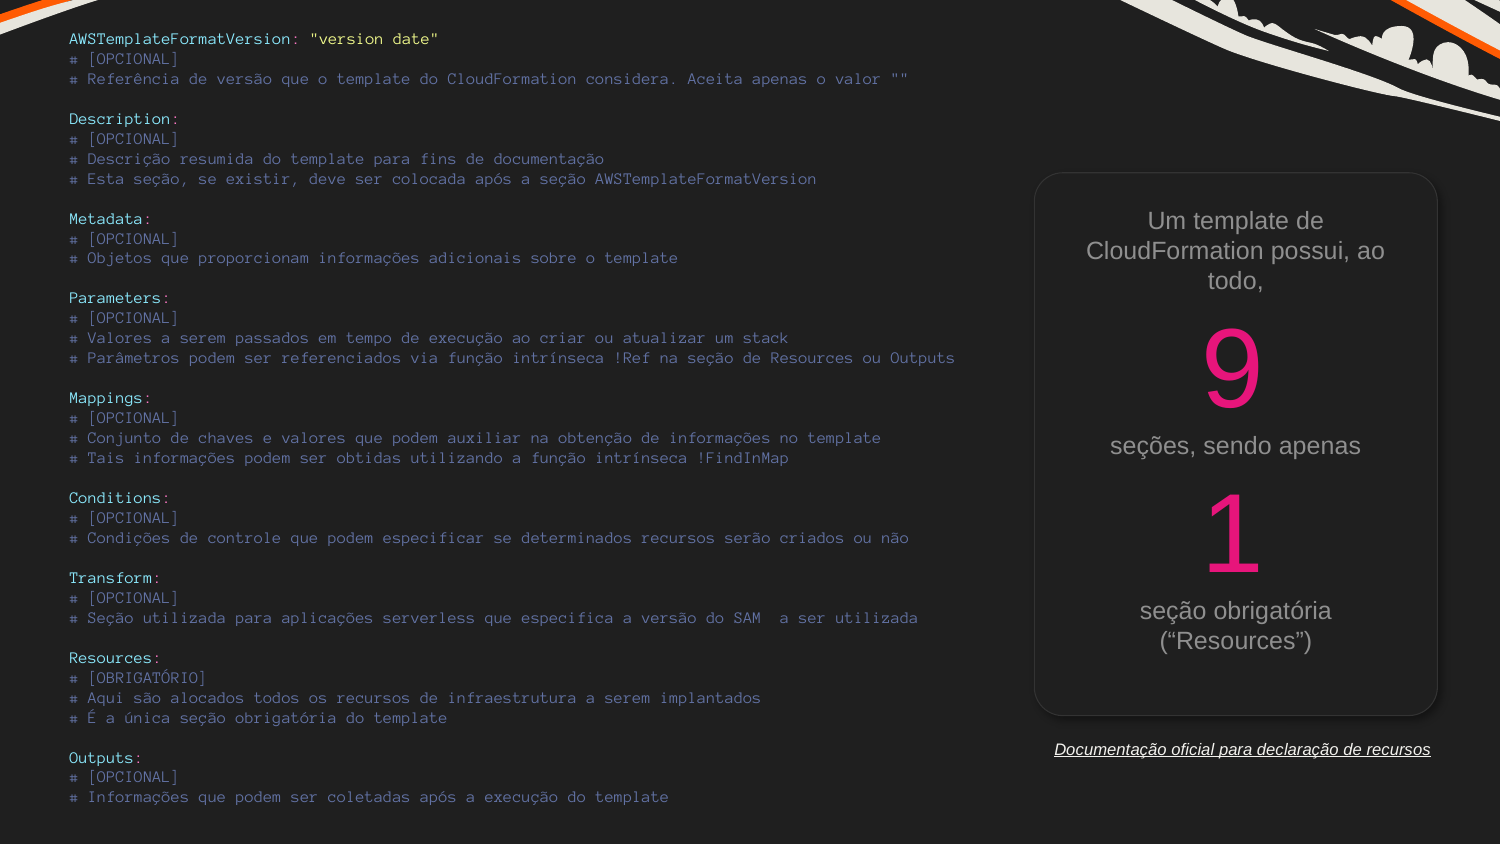

AWSTemplateFormatVersion: "version date"
# [OPCIONAL]
# Referência de versão que o template do CloudFormation considera. Aceita apenas o valor ""
Description:
# [OPCIONAL]
# Descrição resumida do template para fins de documentação
# Esta seção, se existir, deve ser colocada após a seção AWSTemplateFormatVersion
Metadata:
# [OPCIONAL]
# Objetos que proporcionam informações adicionais sobre o template
Parameters:
# [OPCIONAL]
# Valores a serem passados em tempo de execução ao criar ou atualizar um stack
# Parâmetros podem ser referenciados via função intrínseca !Ref na seção de Resources ou Outputs
Mappings:
# [OPCIONAL]
# Conjunto de chaves e valores que podem auxiliar na obtenção de informações no template
# Tais informações podem ser obtidas utilizando a função intrínseca !FindInMap
Conditions:
# [OPCIONAL]
# Condições de controle que podem especificar se determinados recursos serão criados ou não
Transform:
# [OPCIONAL]
# Seção utilizada para aplicações serverless que especifica a versão do SAM  a ser utilizada
Resources:
# [OBRIGATÓRIO]
# Aqui são alocados todos os recursos de infraestrutura a serem implantados
# É a única seção obrigatória do template
Outputs:
# [OPCIONAL]
# Informações que podem ser coletadas após a execução do template

Um template de CloudFormation possui, ao todo,
9
seções, sendo apenas
1
seção obrigatória (“Resources”)

Documentação oficial para declaração de recursos